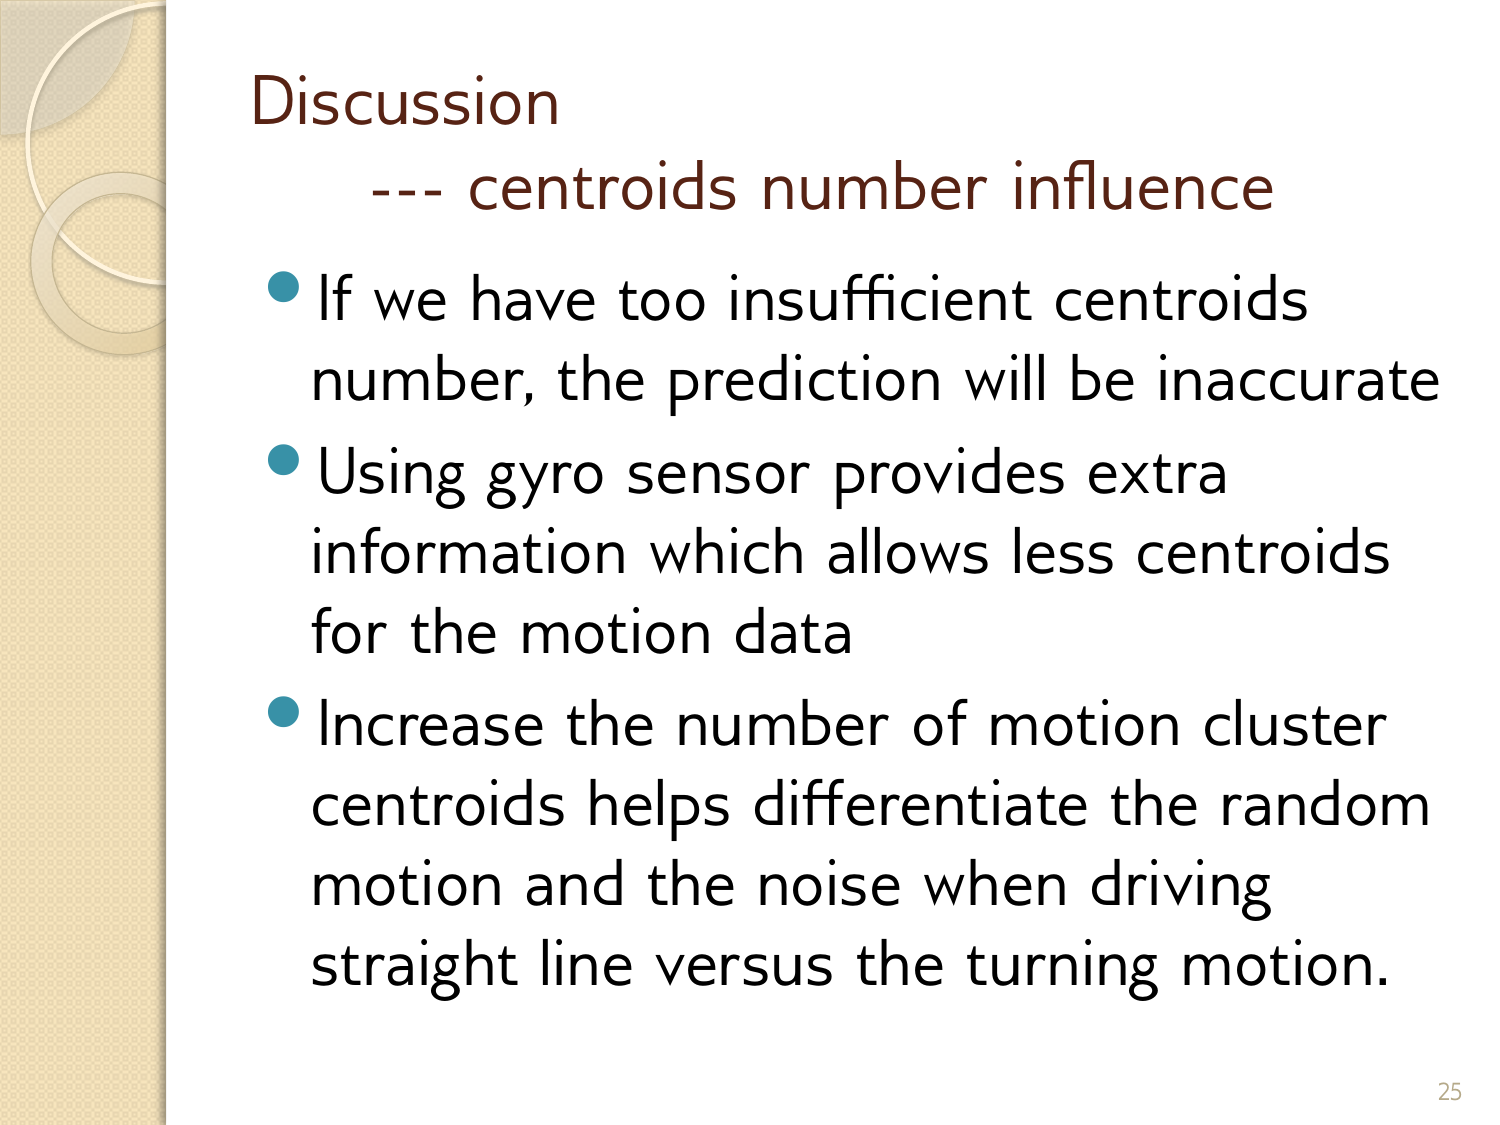

# Discussion --- centroids number influence
If we have too insufficient centroids number, the prediction will be inaccurate
Using gyro sensor provides extra information which allows less centroids for the motion data
Increase the number of motion cluster centroids helps differentiate the random motion and the noise when driving straight line versus the turning motion.
25